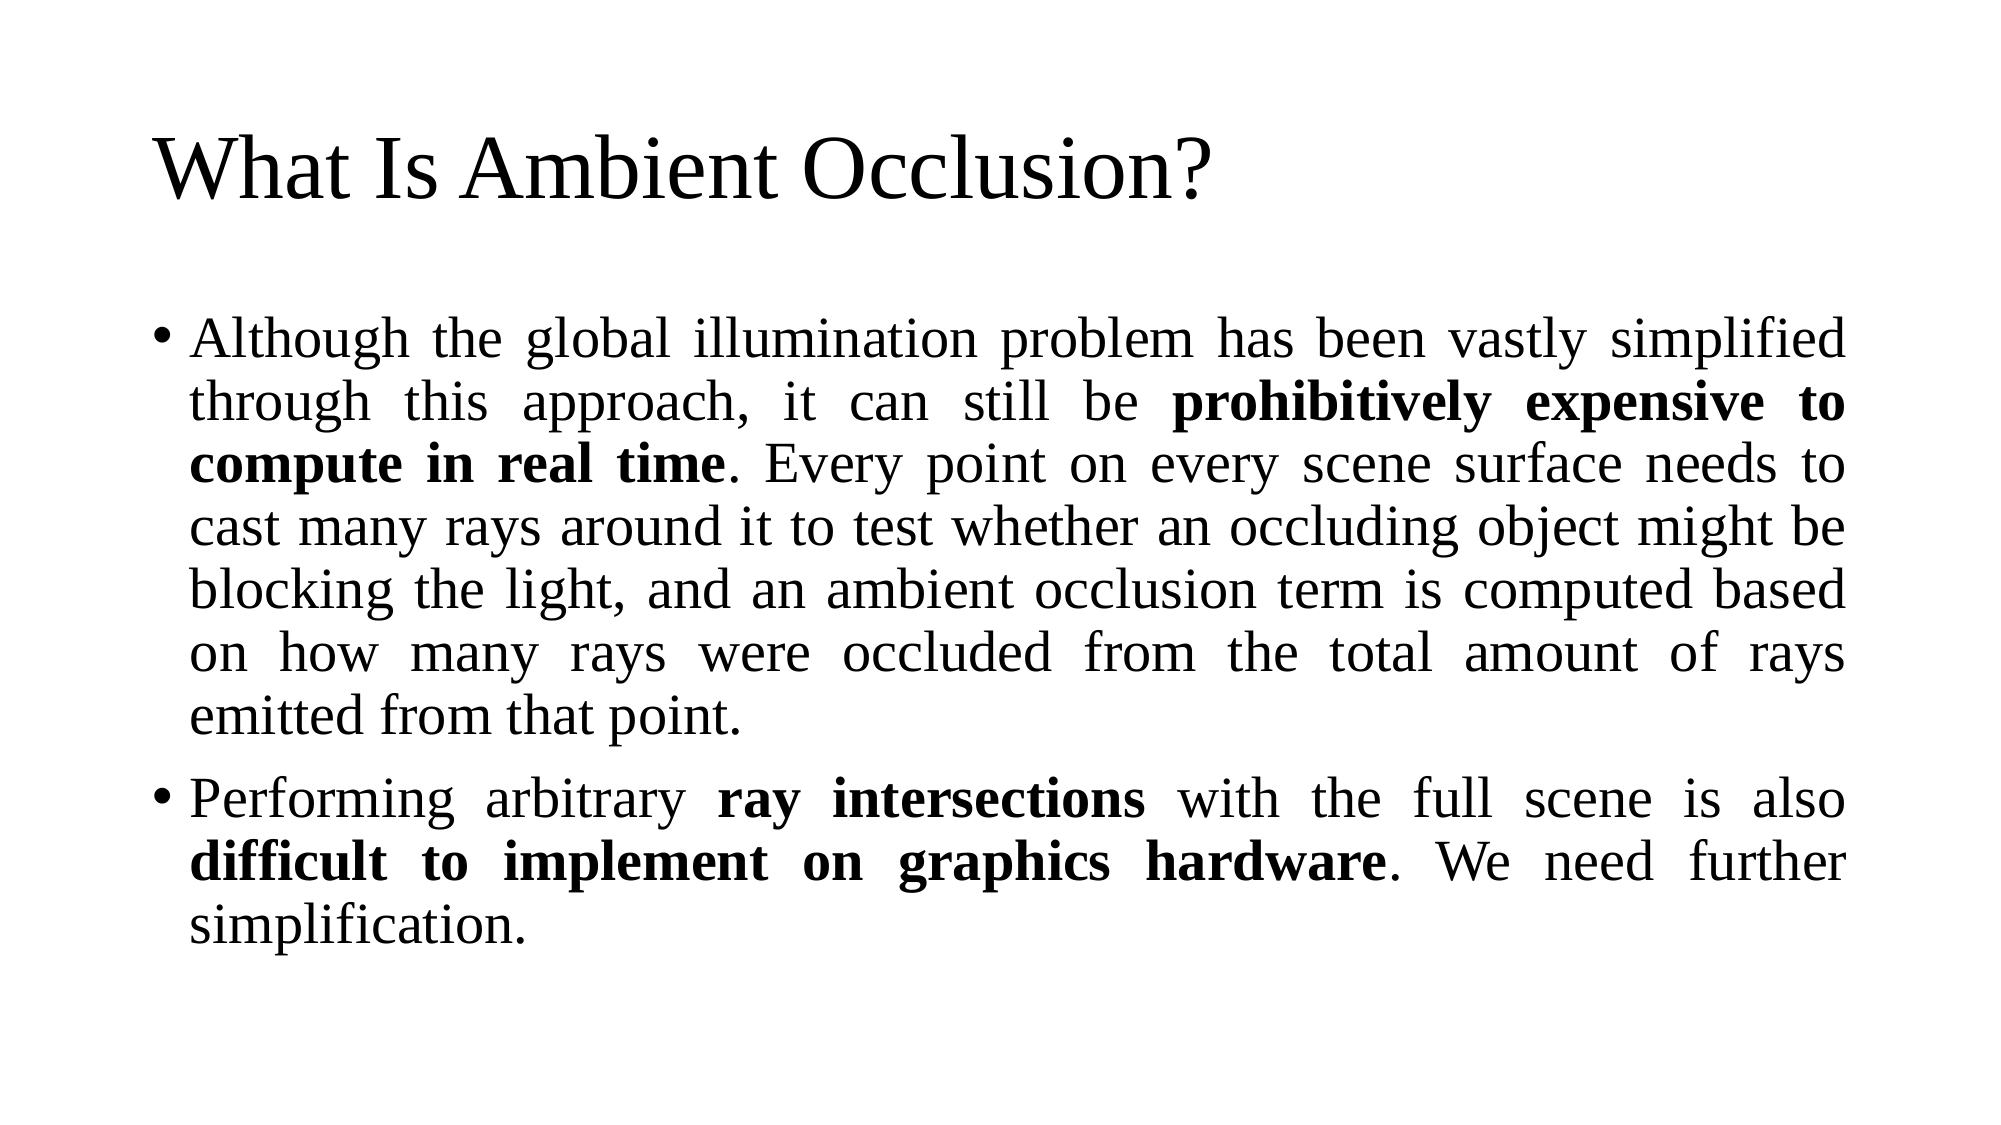

# What Is Ambient Occlusion?
Although the global illumination problem has been vastly simplified through this approach, it can still be prohibitively expensive to compute in real time. Every point on every scene surface needs to cast many rays around it to test whether an occluding object might be blocking the light, and an ambient occlusion term is computed based on how many rays were occluded from the total amount of rays emitted from that point.
Performing arbitrary ray intersections with the full scene is also difficult to implement on graphics hardware. We need further simplification.